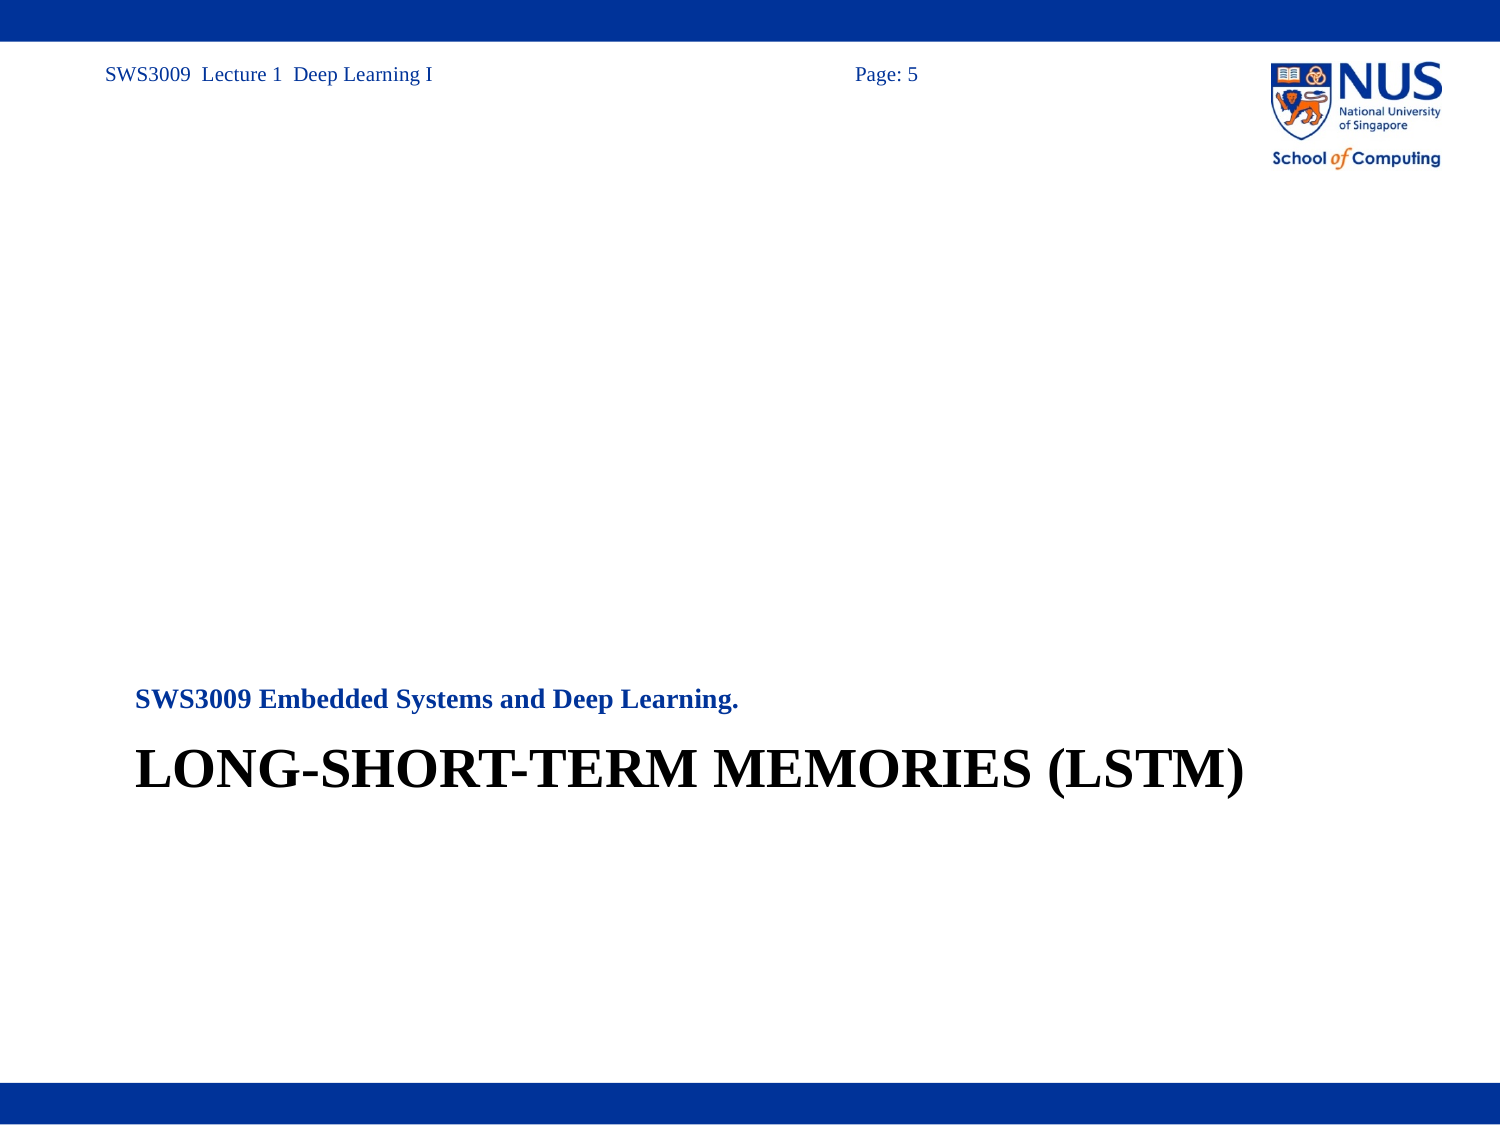

SWS3009 Embedded Systems and Deep Learning.
# Long-Short-term memories (lstm)